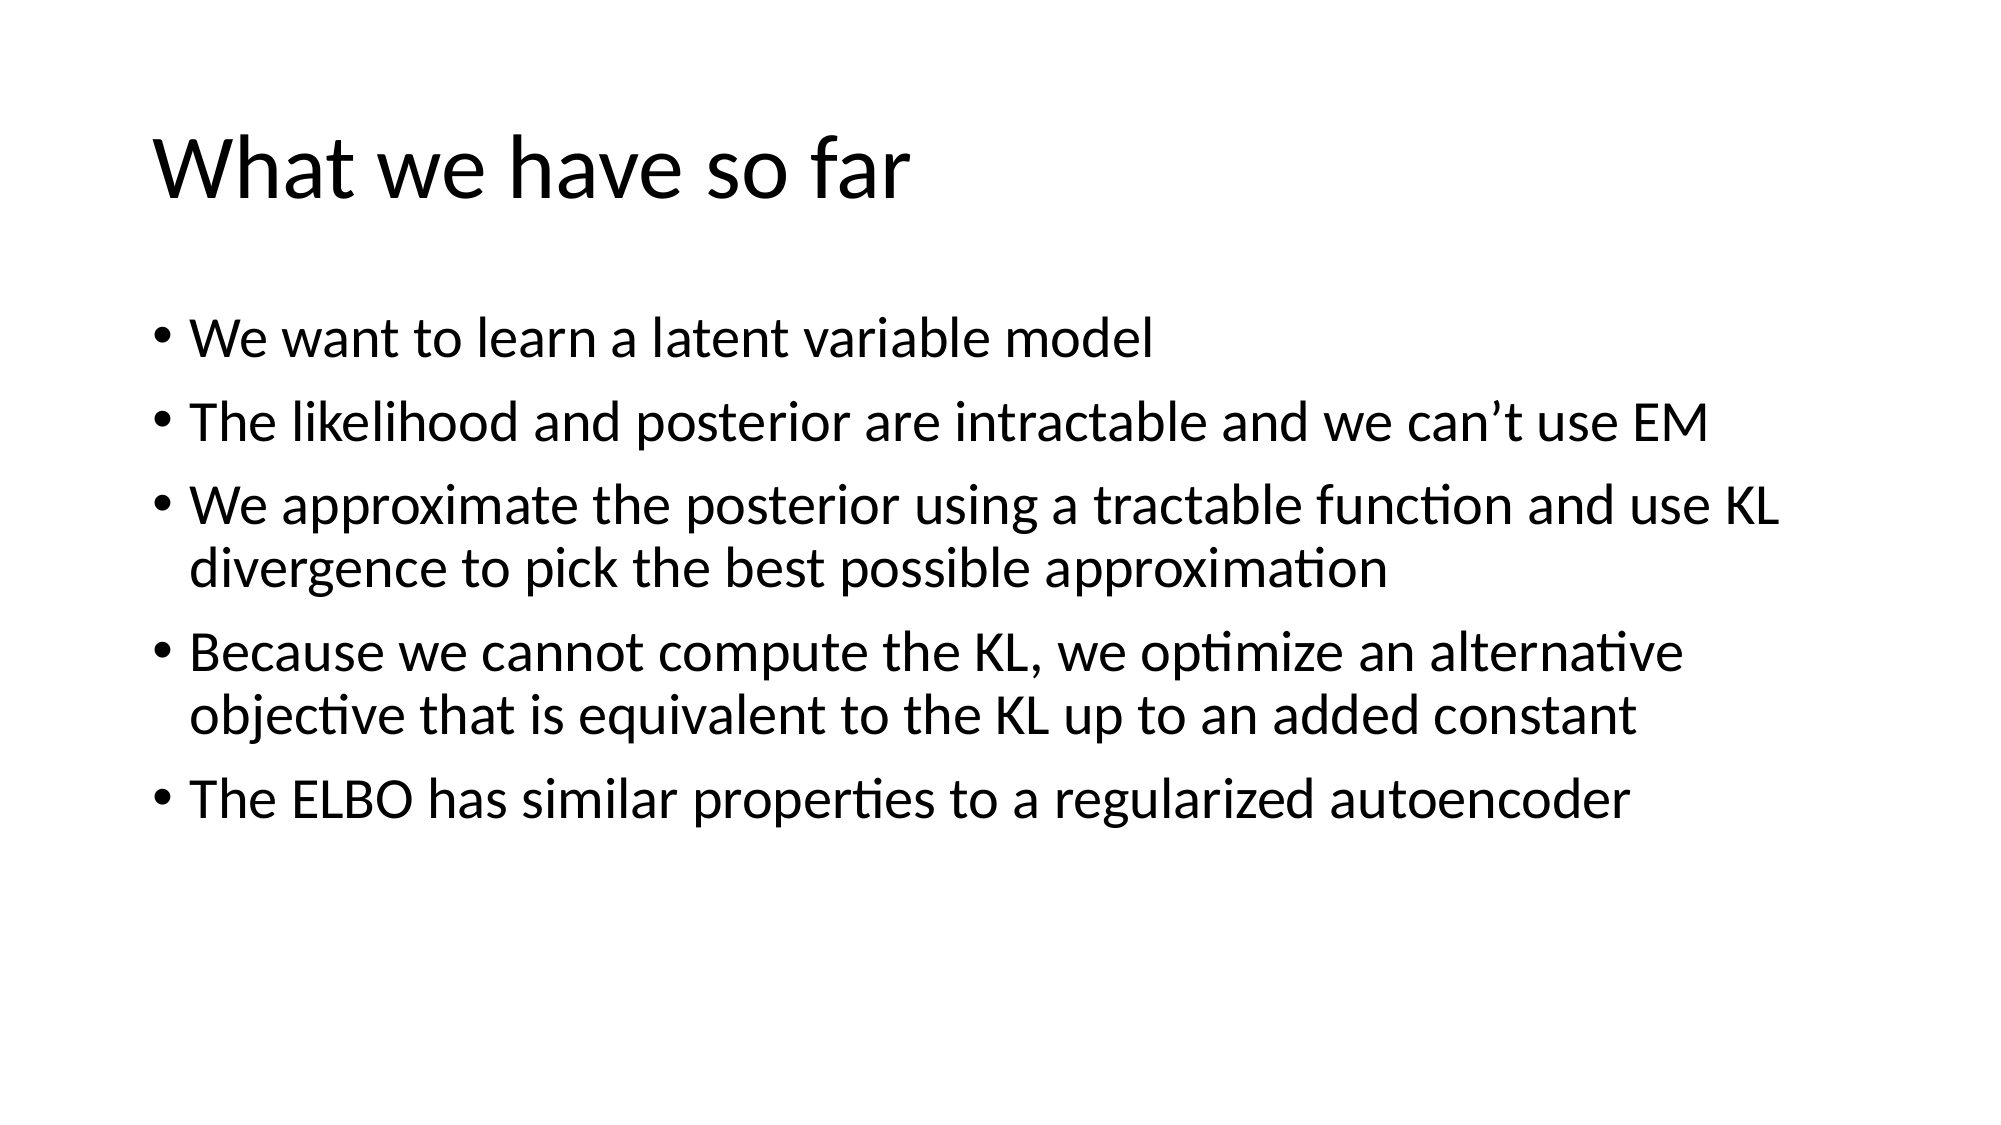

# What we have so far
We want to learn a latent variable model
The likelihood and posterior are intractable and we can’t use EM
We approximate the posterior using a tractable function and use KL divergence to pick the best possible approximation
Because we cannot compute the KL, we optimize an alternative objective that is equivalent to the KL up to an added constant
The ELBO has similar properties to a regularized autoencoder